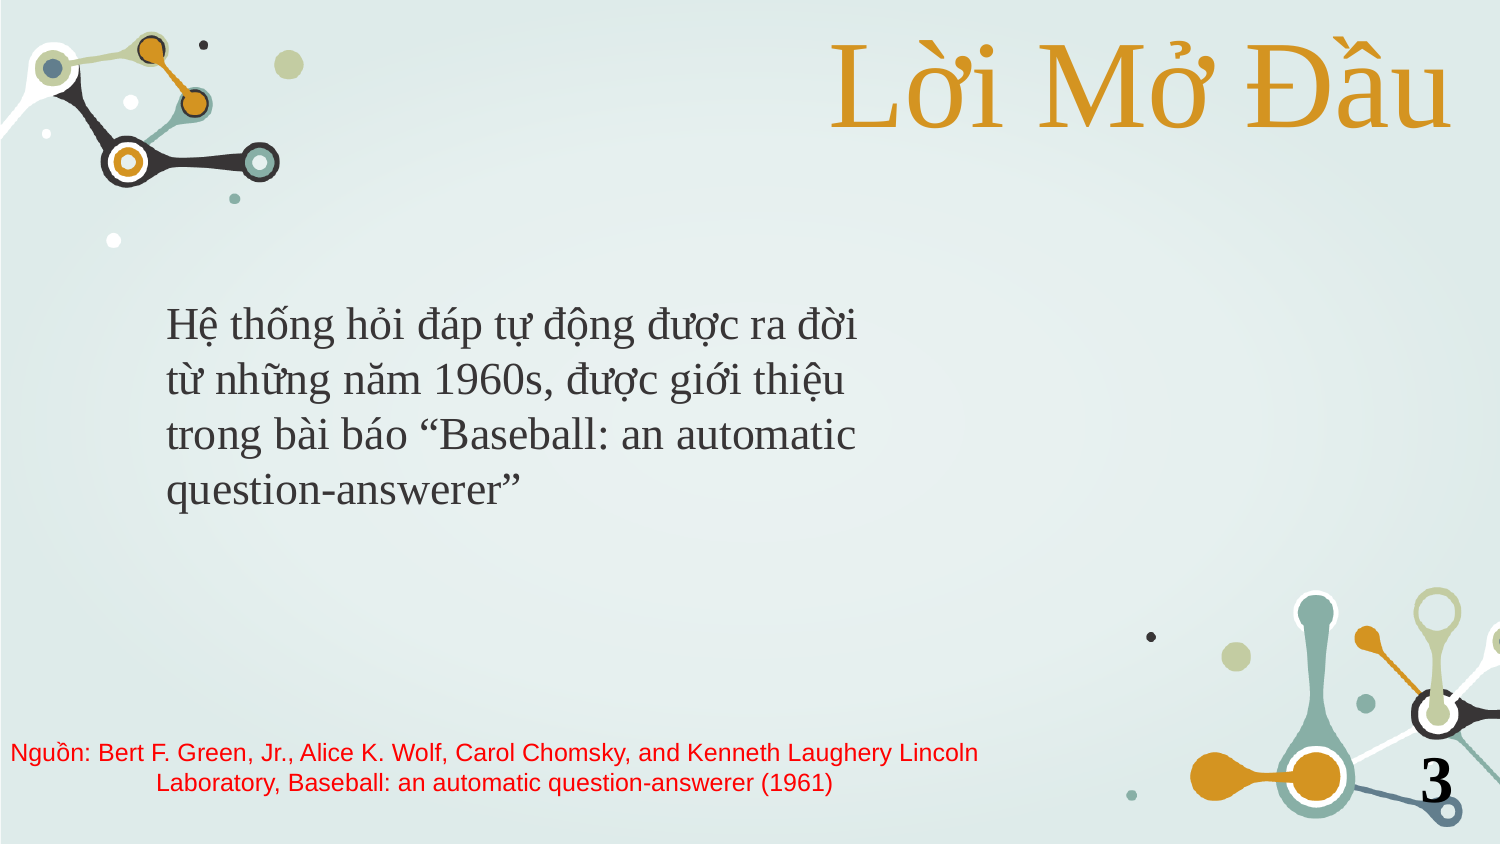

# Lời Mở Đầu
Hệ thống hỏi đáp tự động được ra đời từ những năm 1960s, được giới thiệu trong bài báo “Baseball: an automatic question-answerer”
Nguồn: Bert F. Green, Jr., Alice K. Wolf, Carol Chomsky, and Kenneth Laughery Lincoln Laboratory, Baseball: an automatic question-answerer (1961)
3